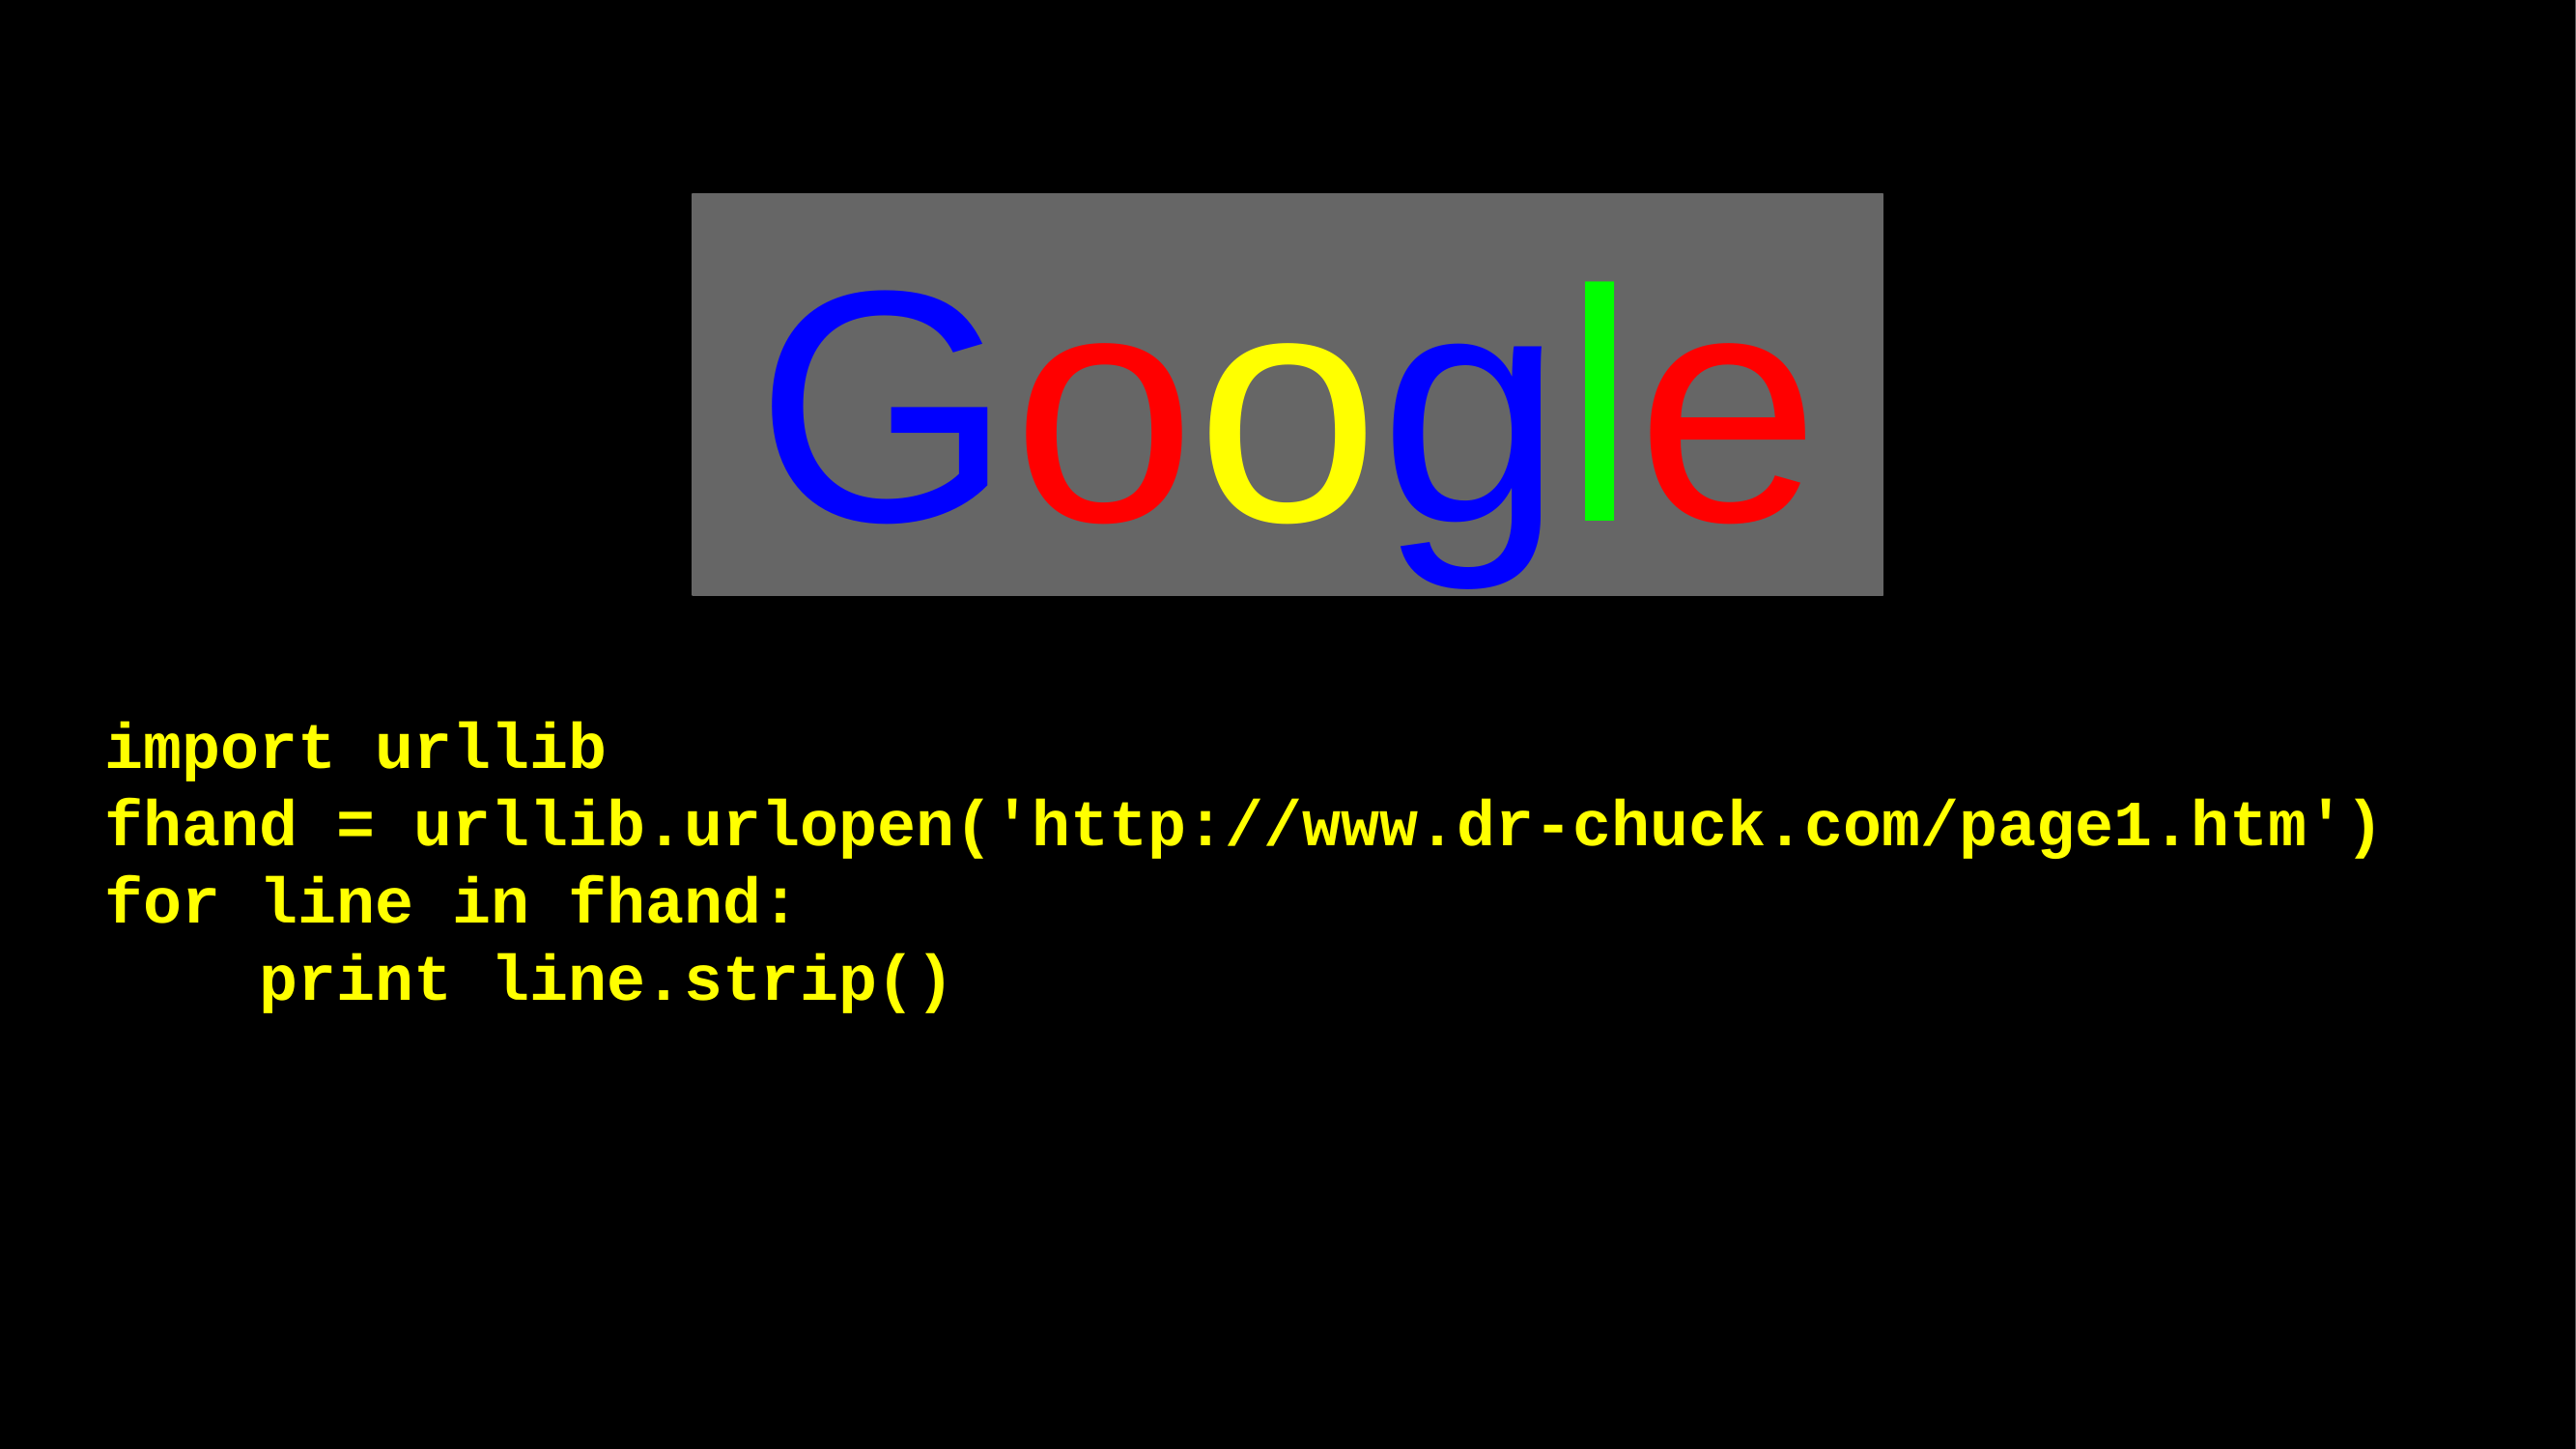

# Google
import urllib
fhand = urllib.urlopen('http://www.dr-chuck.com/page1.htm')
for line in fhand:
    print line.strip()